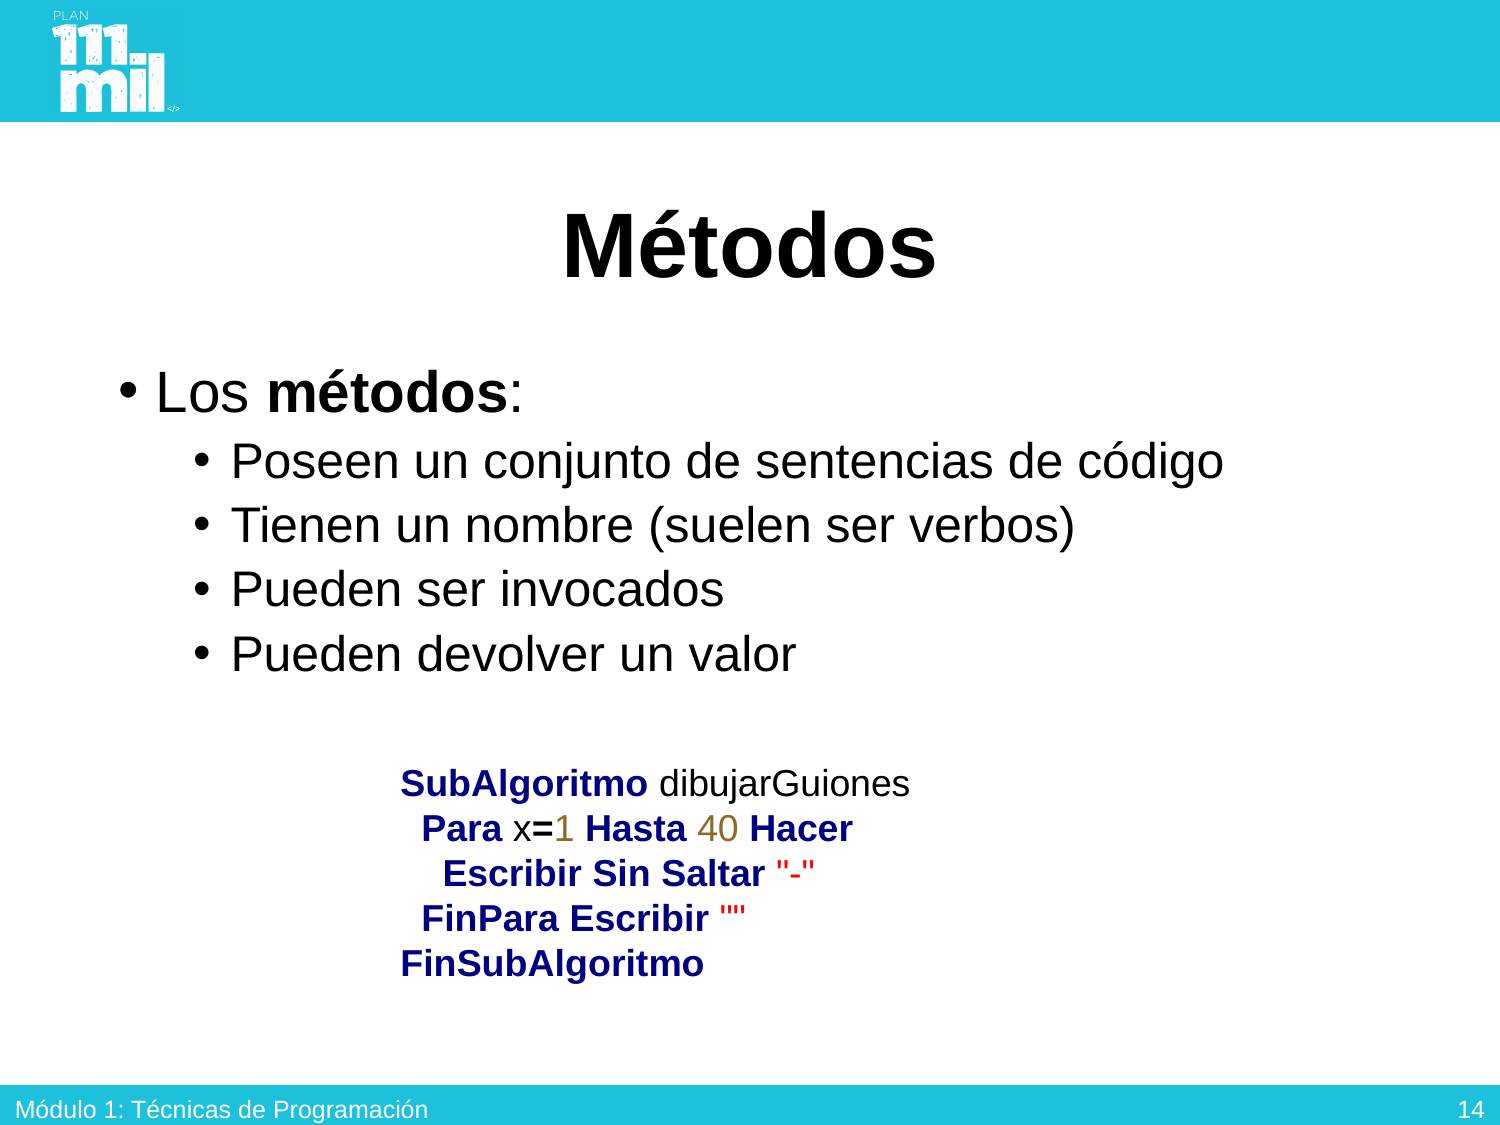

# Métodos
Los métodos:
Poseen un conjunto de sentencias de código
Tienen un nombre (suelen ser verbos)
Pueden ser invocados
Pueden devolver un valor

SubAlgoritmo dibujarGuiones
  Para x=1 Hasta 40 Hacer
    Escribir Sin Saltar "-"
  FinPara Escribir ""
FinSubAlgoritmo
14
Módulo 1: Técnicas de Programación